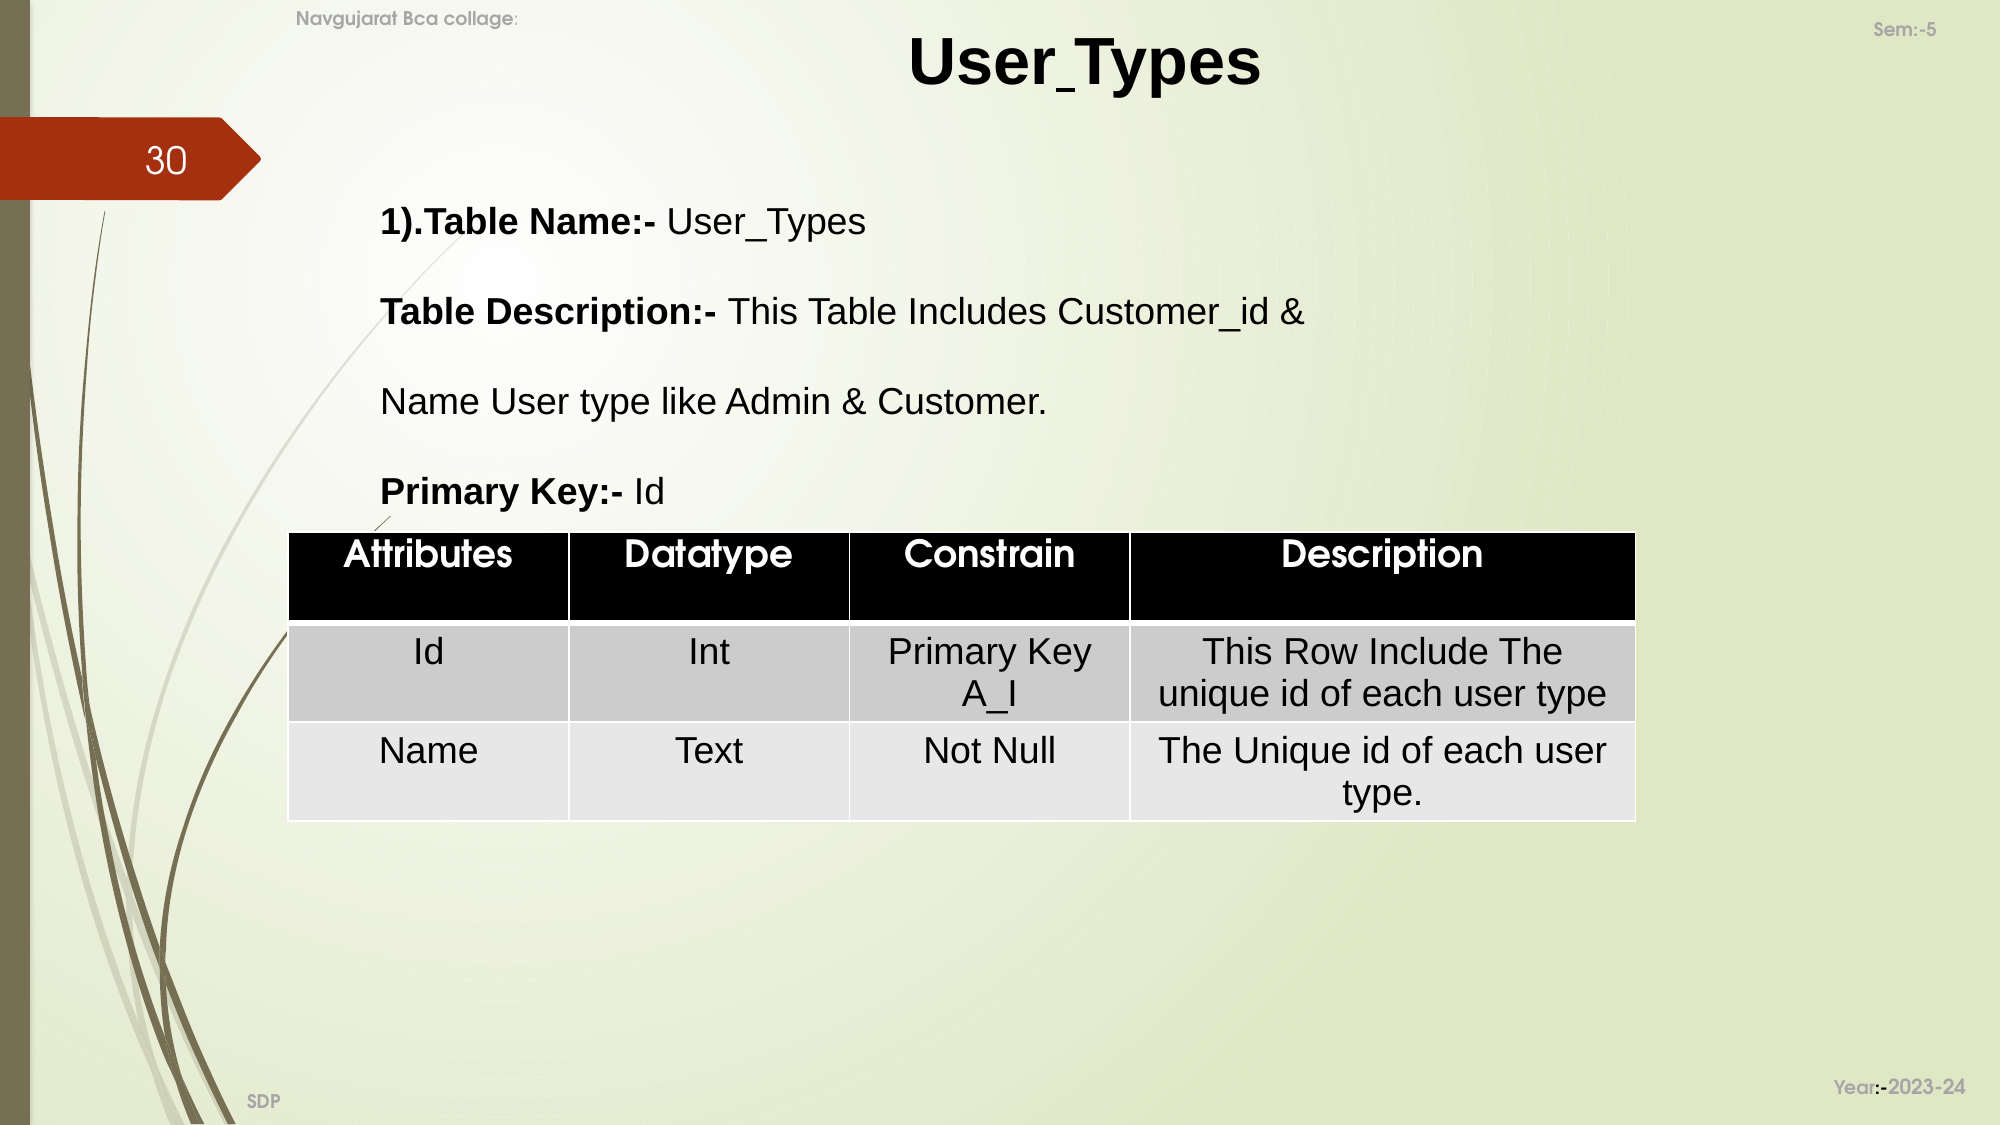

Navgujarat Bca collage:
Sem:-5
User Types
30
1).Table Name:- User_Types

Table Description:- This Table Includes Customer_id &
Name User type like Admin & Customer.

Primary Key:- Id

| Attributes | Datatype | Constrain | Description |
| --- | --- | --- | --- |
| Id | Int | Primary Key A\_I | This Row Include The unique id of each user type |
| Name | Text | Not Null | The Unique id of each user type. |
Year:-2023-24
SDP